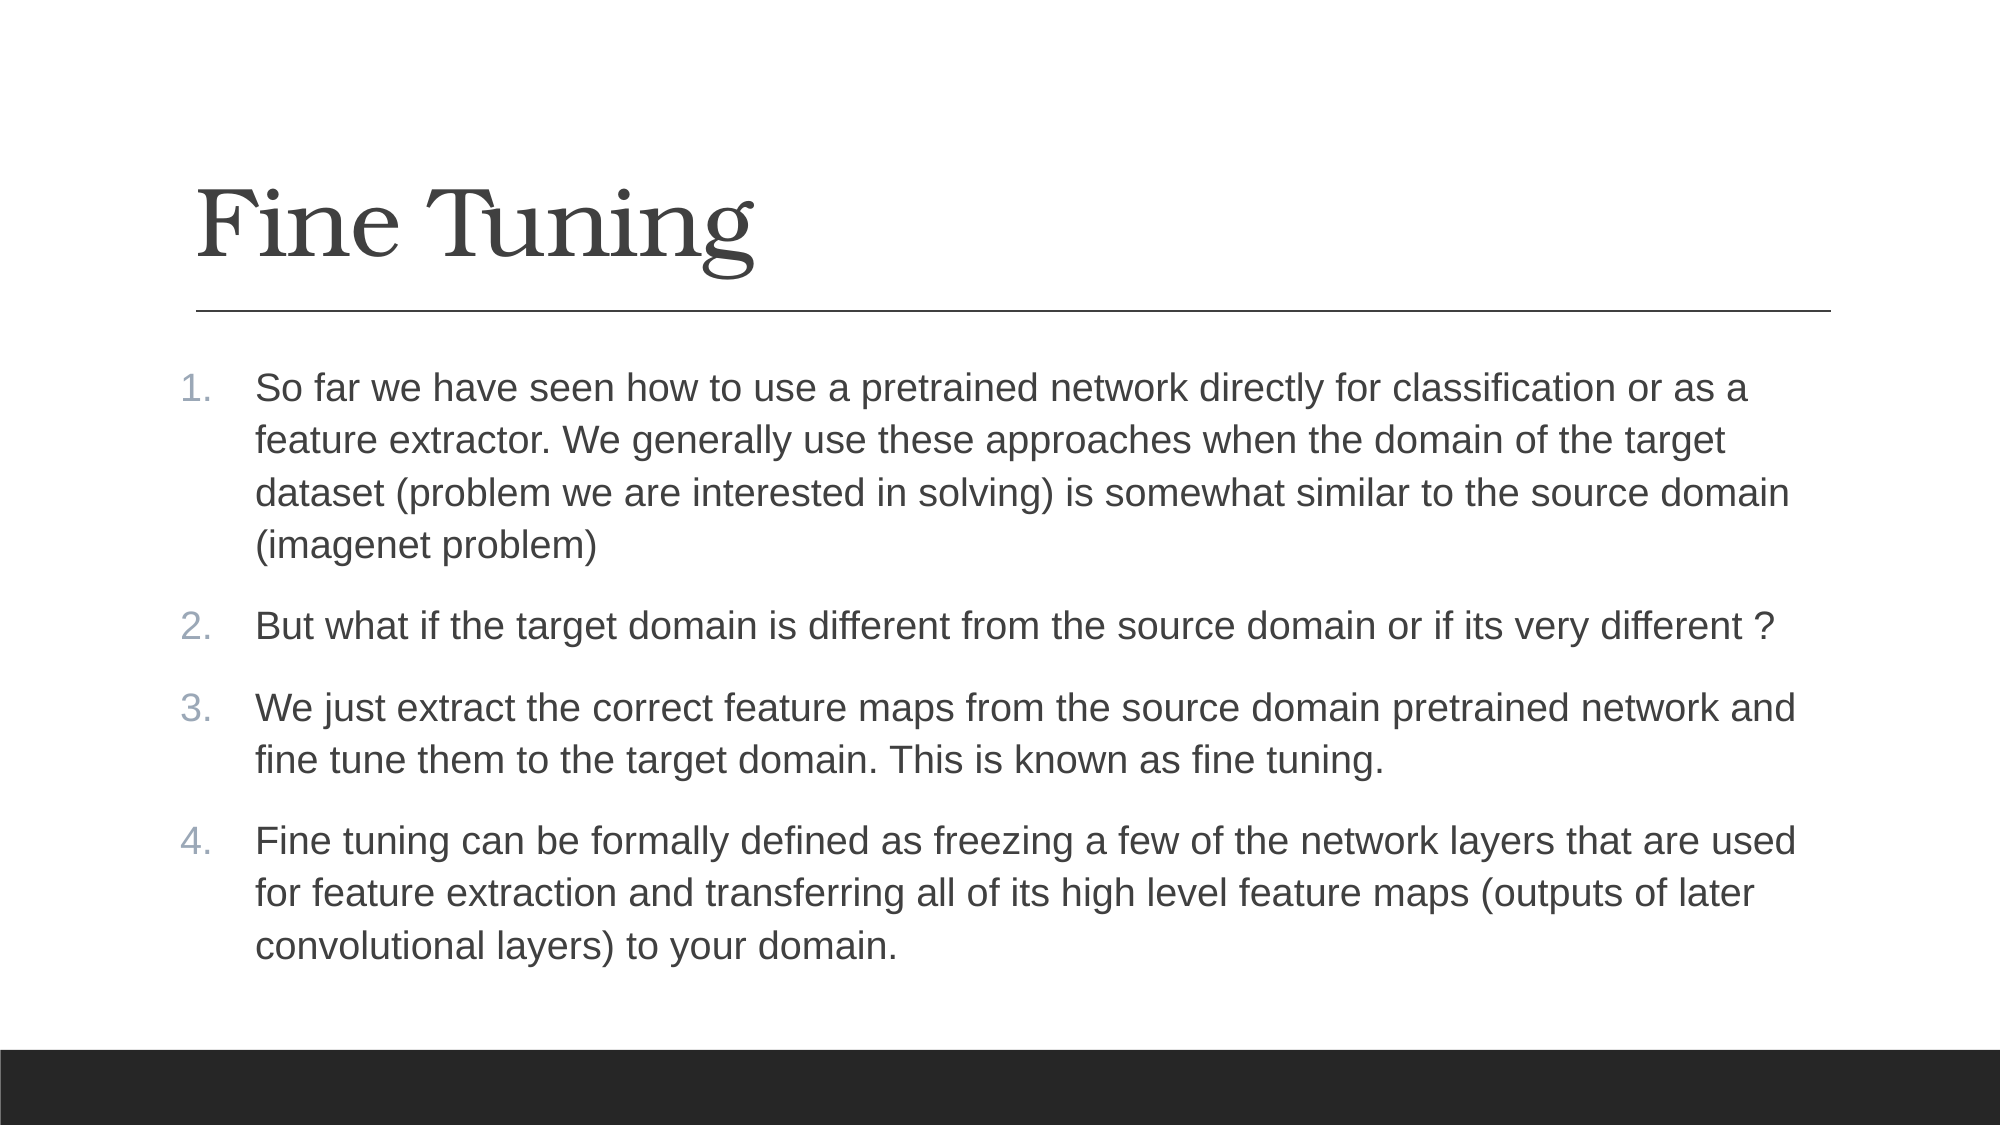

# Fine Tuning
So far we have seen how to use a pretrained network directly for classification or as a feature extractor. We generally use these approaches when the domain of the target dataset (problem we are interested in solving) is somewhat similar to the source domain (imagenet problem)
But what if the target domain is different from the source domain or if its very different ?
We just extract the correct feature maps from the source domain pretrained network and fine tune them to the target domain. This is known as fine tuning.
Fine tuning can be formally defined as freezing a few of the network layers that are used for feature extraction and transferring all of its high level feature maps (outputs of later convolutional layers) to your domain.